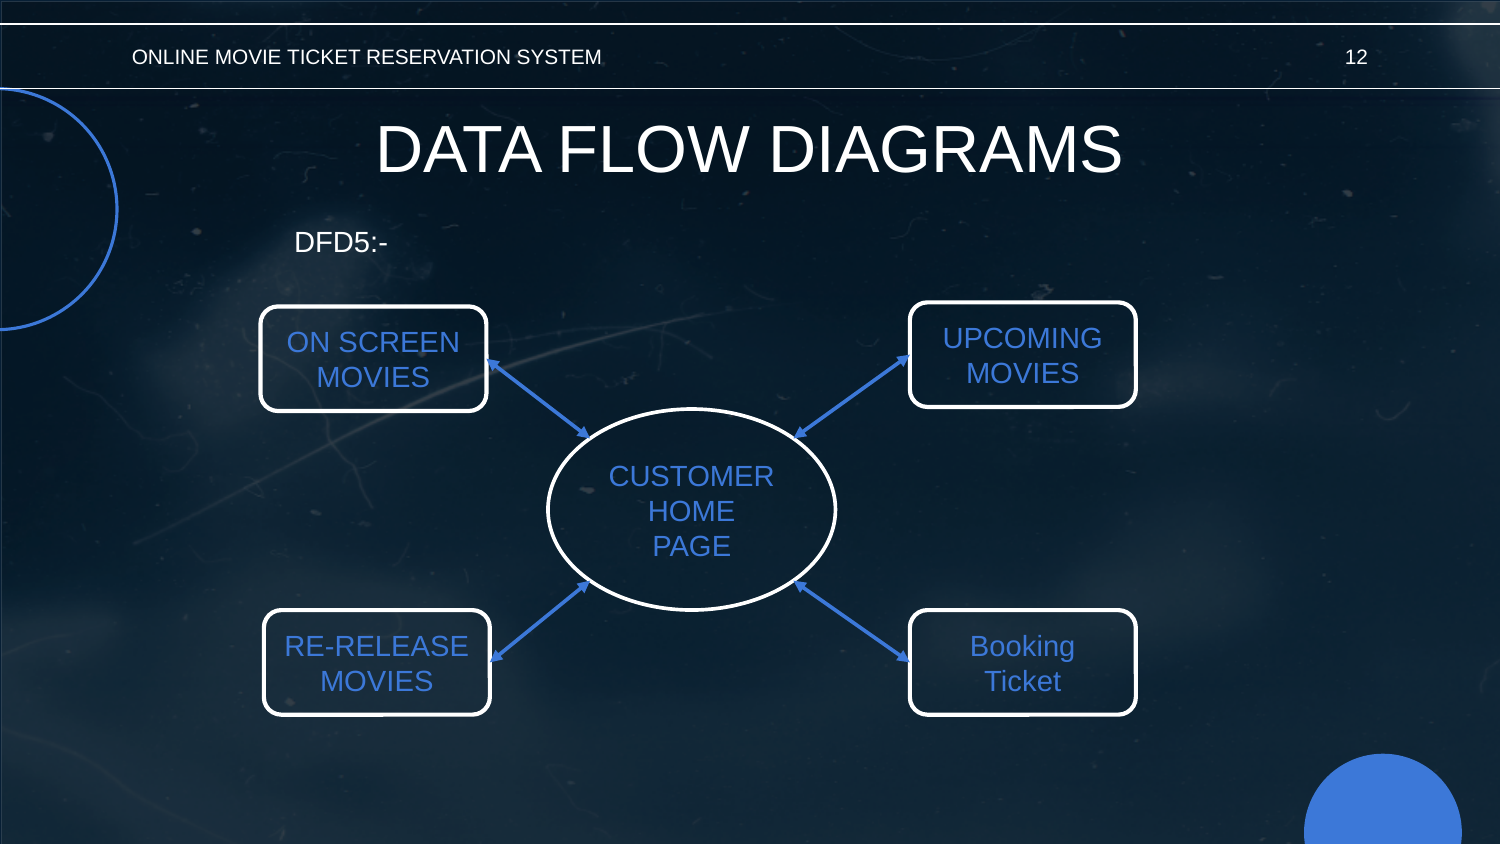

ONLINE MOVIE TICKET RESERVATION SYSTEM
12
# DATA FLOW DIAGRAMS
DFD5:-
UPCOMING MOVIES
ON SCREEN MOVIES
CUSTOMER HOME
PAGE
RE-RELEASE MOVIES
Booking Ticket